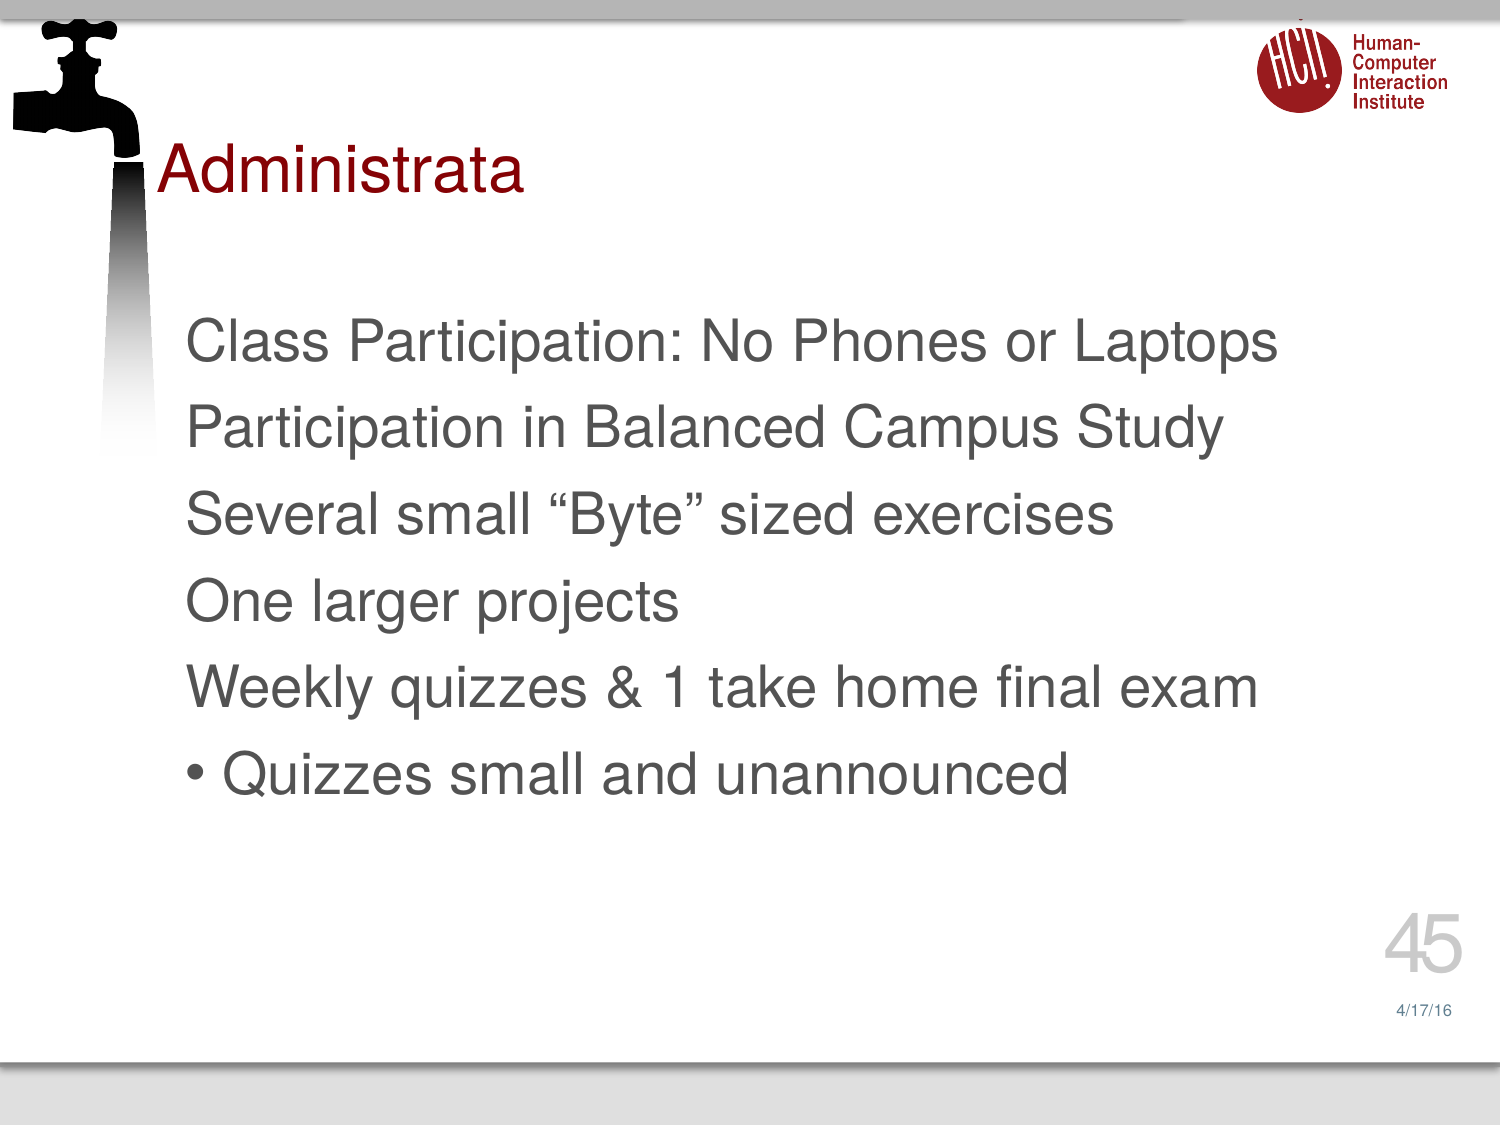

# Administrata
Class Participation: No Phones or Laptops
Participation in Balanced Campus Study
Several small “Byte” sized exercises
One larger projects
Weekly quizzes & 1 take home final exam
Quizzes small and unannounced

45
4/17/16